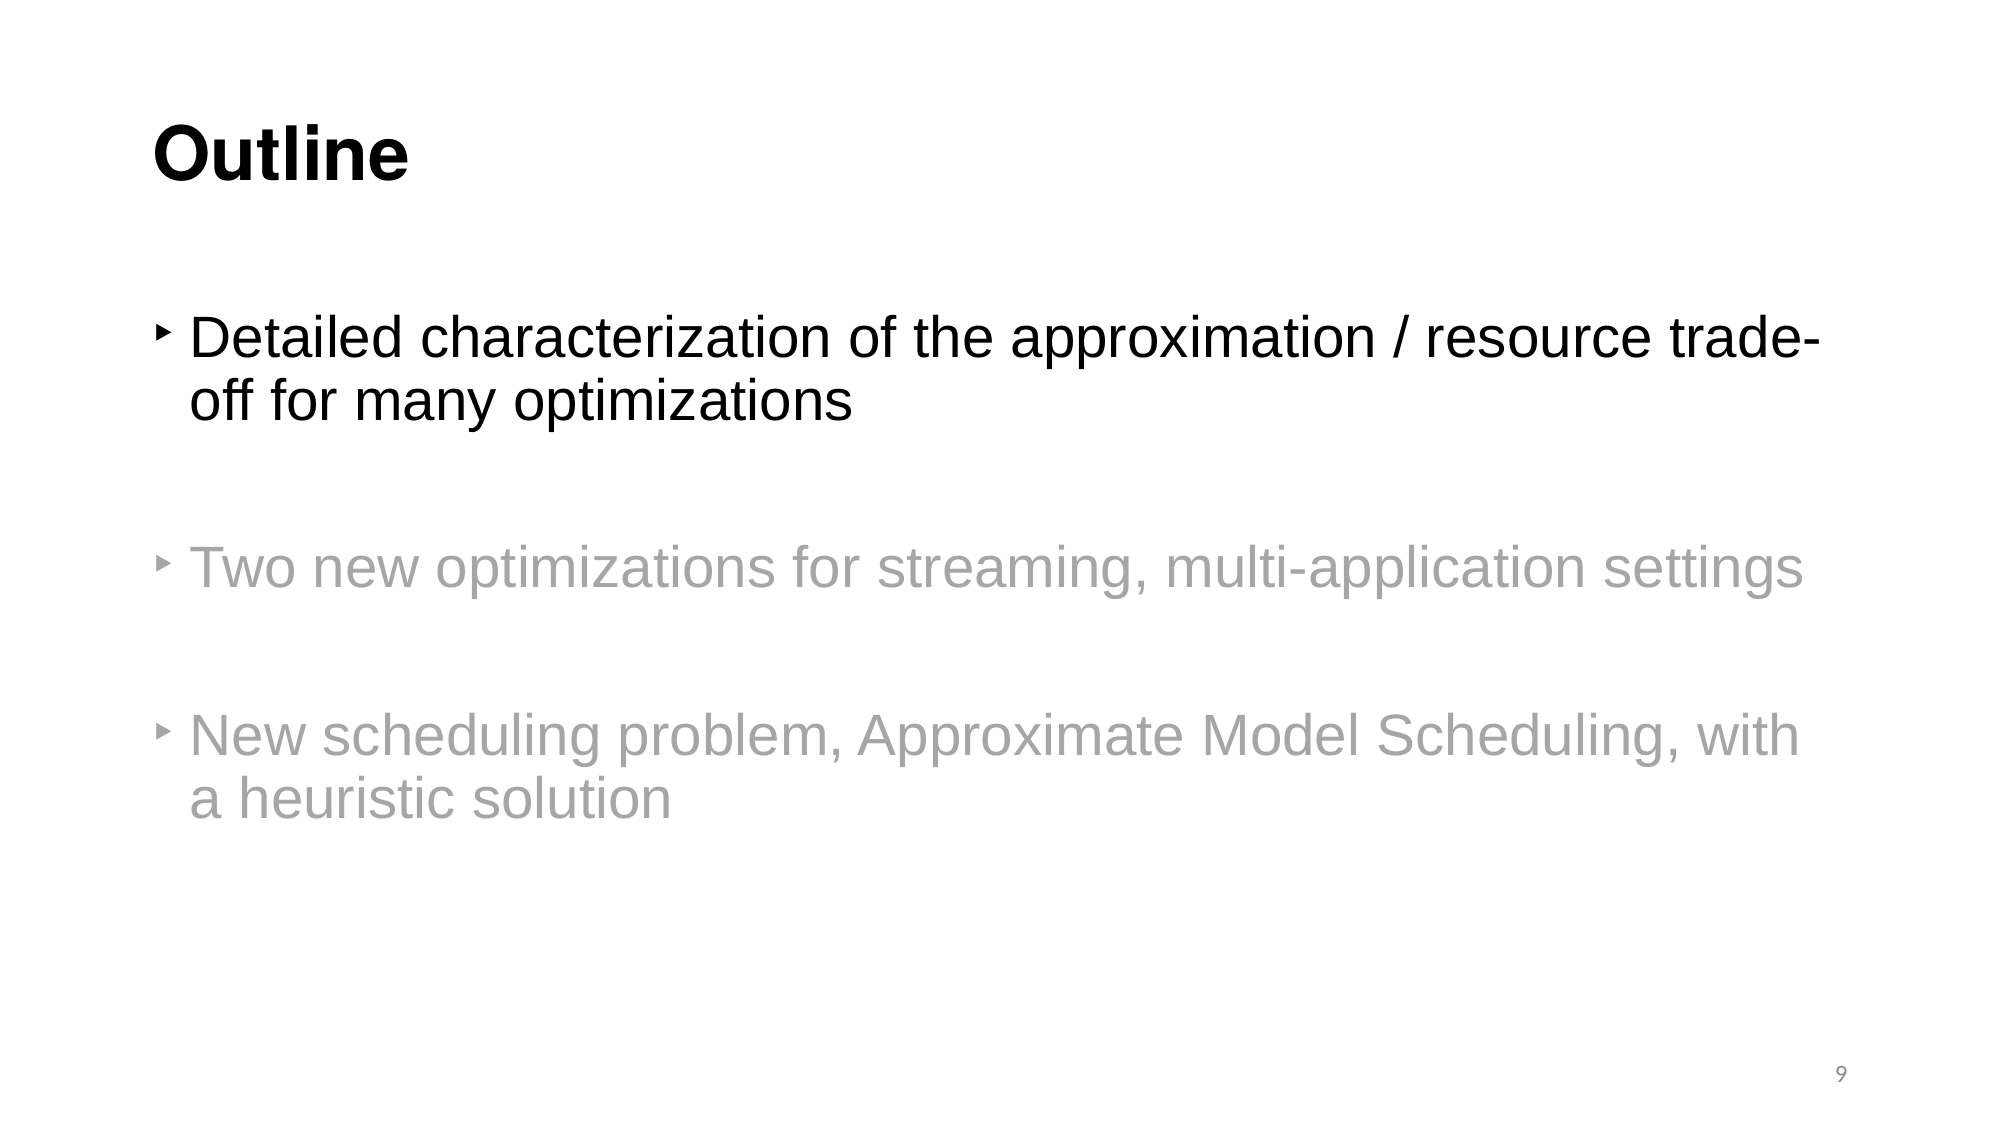

# Outline
Detailed characterization of the approximation / resource trade-off for many optimizations

Two new optimizations for streaming, multi-application settings

New scheduling problem, Approximate Model Scheduling, with a heuristic solution
9